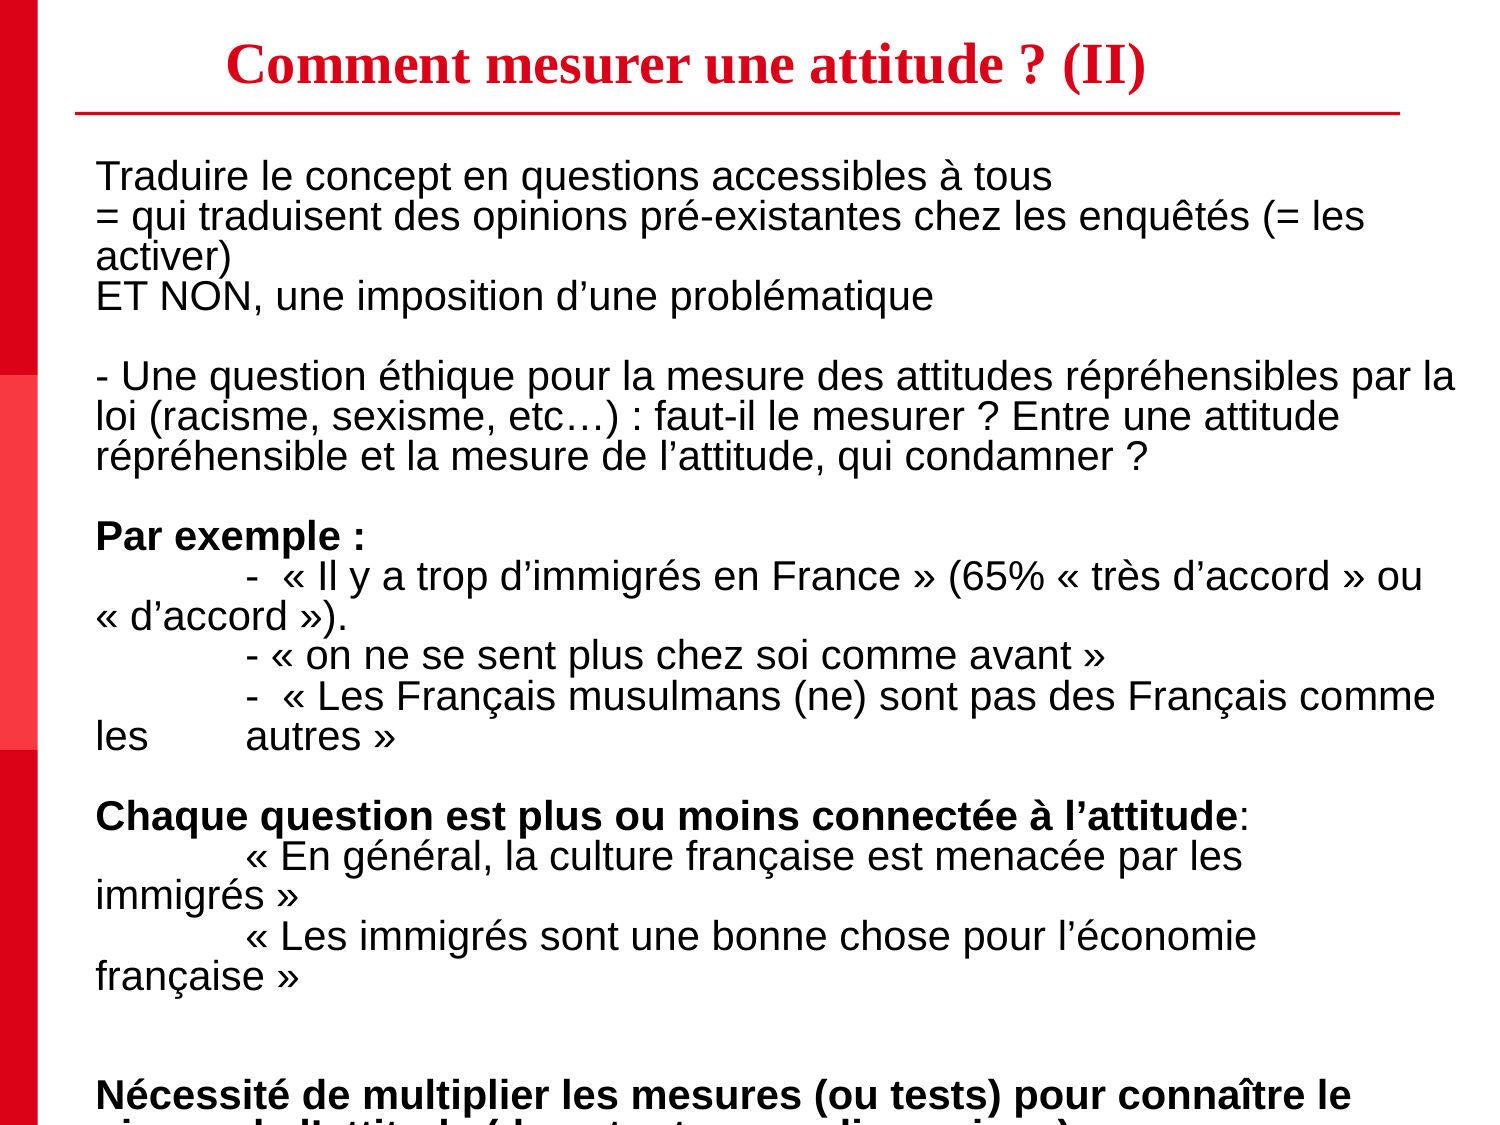

# Comment mesurer une attitude ? (II)
Traduire le concept en questions accessibles à tous
= qui traduisent des opinions pré-existantes chez les enquêtés (= les activer)
ET NON, une imposition d’une problématique

- Une question éthique pour la mesure des attitudes répréhensibles par la loi (racisme, sexisme, etc…) : faut-il le mesurer ? Entre une attitude répréhensible et la mesure de l’attitude, qui condamner ?

Par exemple :
	-  « Il y a trop d’immigrés en France » (65% « très d’accord » ou « d’accord »).
	- « on ne se sent plus chez soi comme avant »
	-  « Les Français musulmans (ne) sont pas des Français comme les 	autres »

Chaque question est plus ou moins connectée à l’attitude:
	« En général, la culture française est menacée par les immigrés »
	« Les immigrés sont une bonne chose pour l’économie française »

Nécessité de multiplier les mesures (ou tests) pour connaître le niveau de l’attitude (dans toutes ses dimensions)